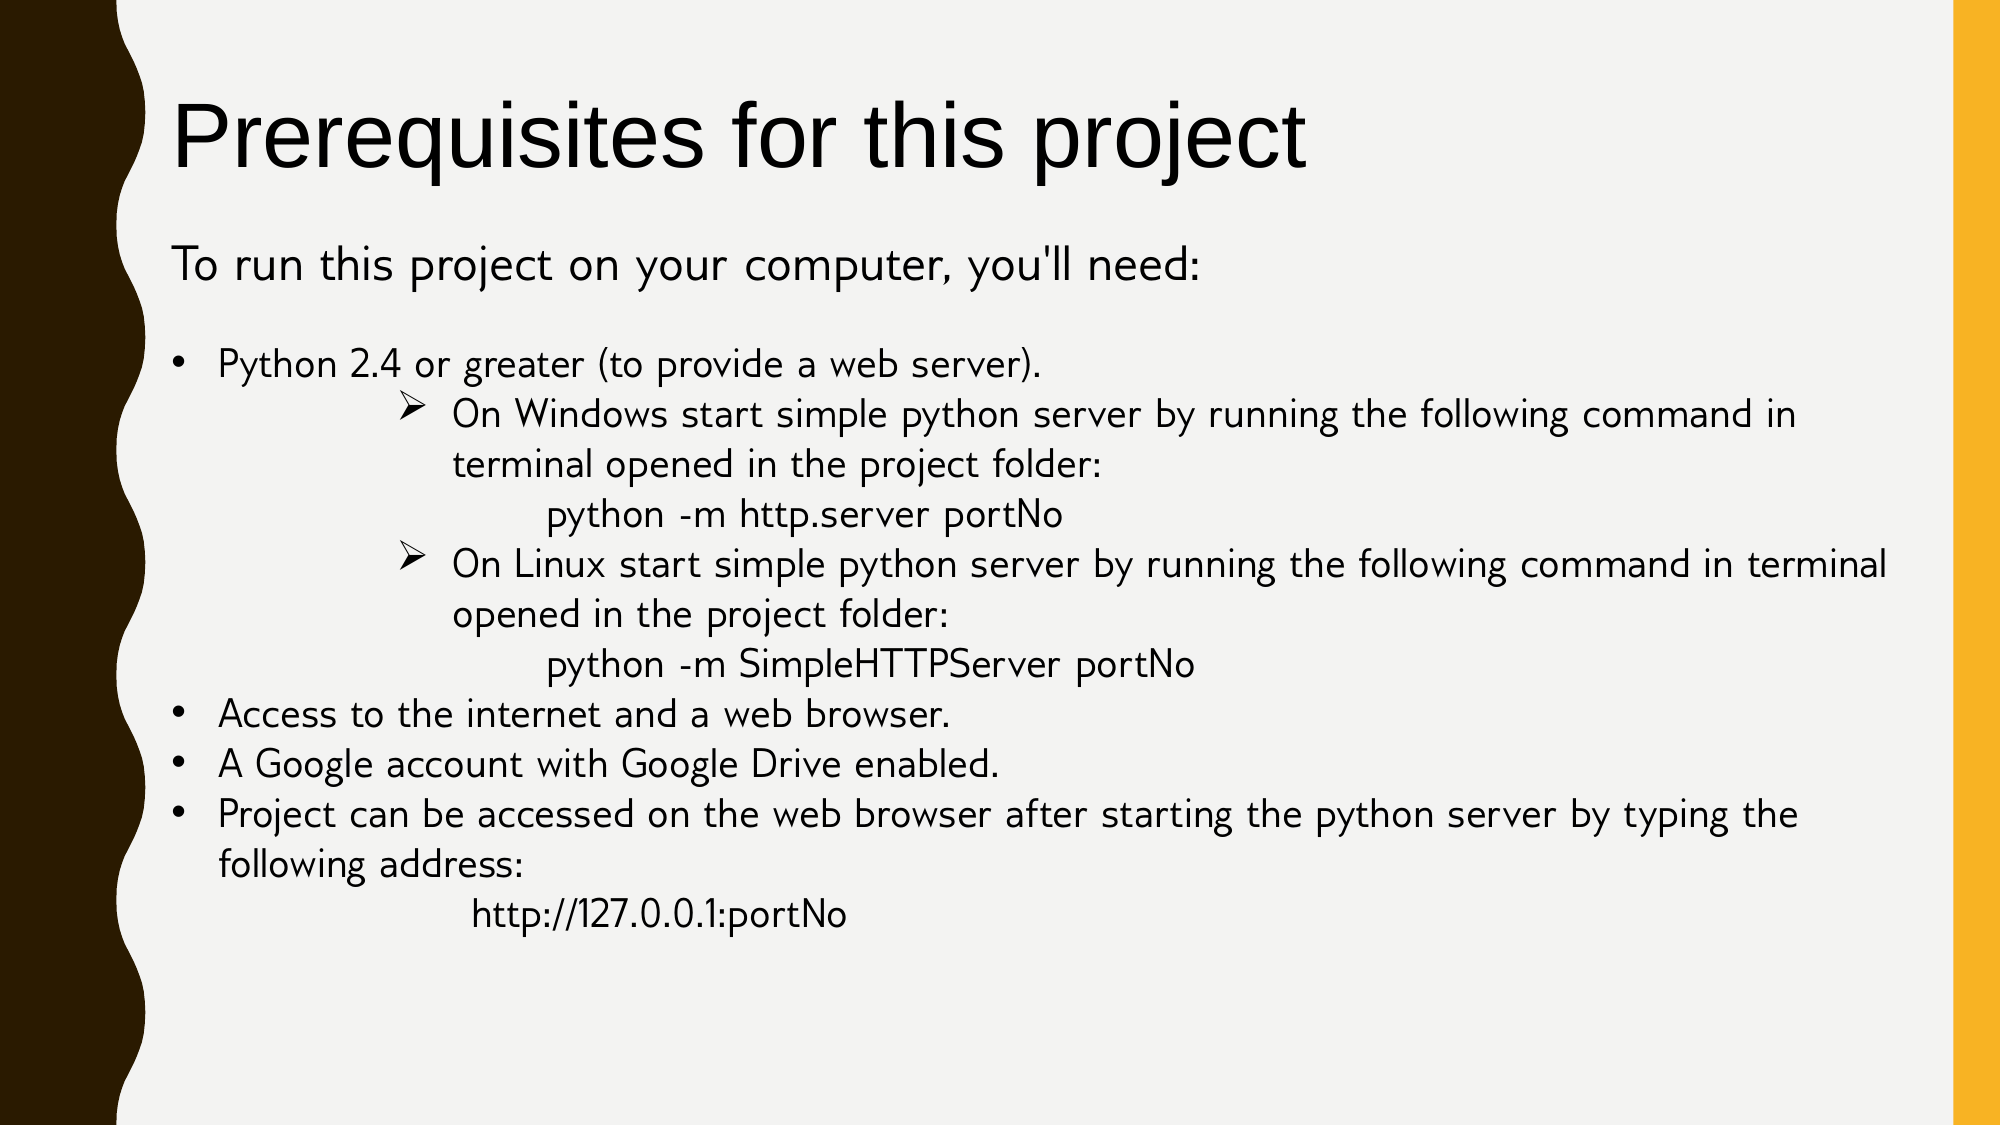

Prerequisites for this project

To run this project on your computer, you'll need:

Python 2.4 or greater (to provide a web server).
On Windows start simple python server by running the following command in terminal opened in the project folder:
python -m http.server portNo
On Linux start simple python server by running the following command in terminal opened in the project folder:
python -m SimpleHTTPServer portNo
Access to the internet and a web browser.
A Google account with Google Drive enabled.
Project can be accessed on the web browser after starting the python server by typing the following address:
http://127.0.0.1:portNo